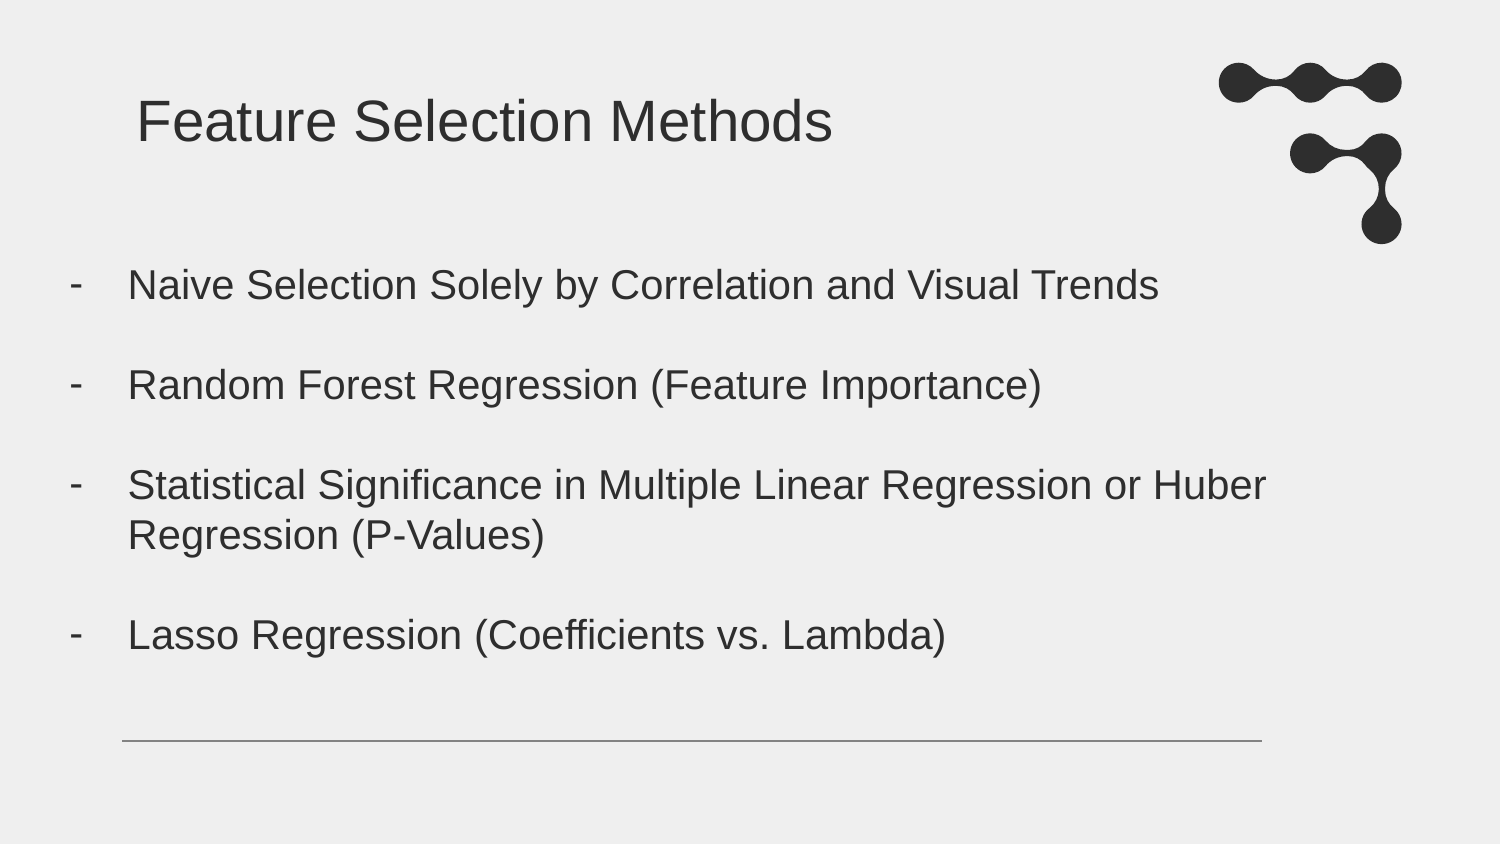

# Feature Selection Methods

Naive Selection Solely by Correlation and Visual Trends

Random Forest Regression (Feature Importance)

Statistical Significance in Multiple Linear Regression or Huber Regression (P-Values)

Lasso Regression (Coefficients vs. Lambda)